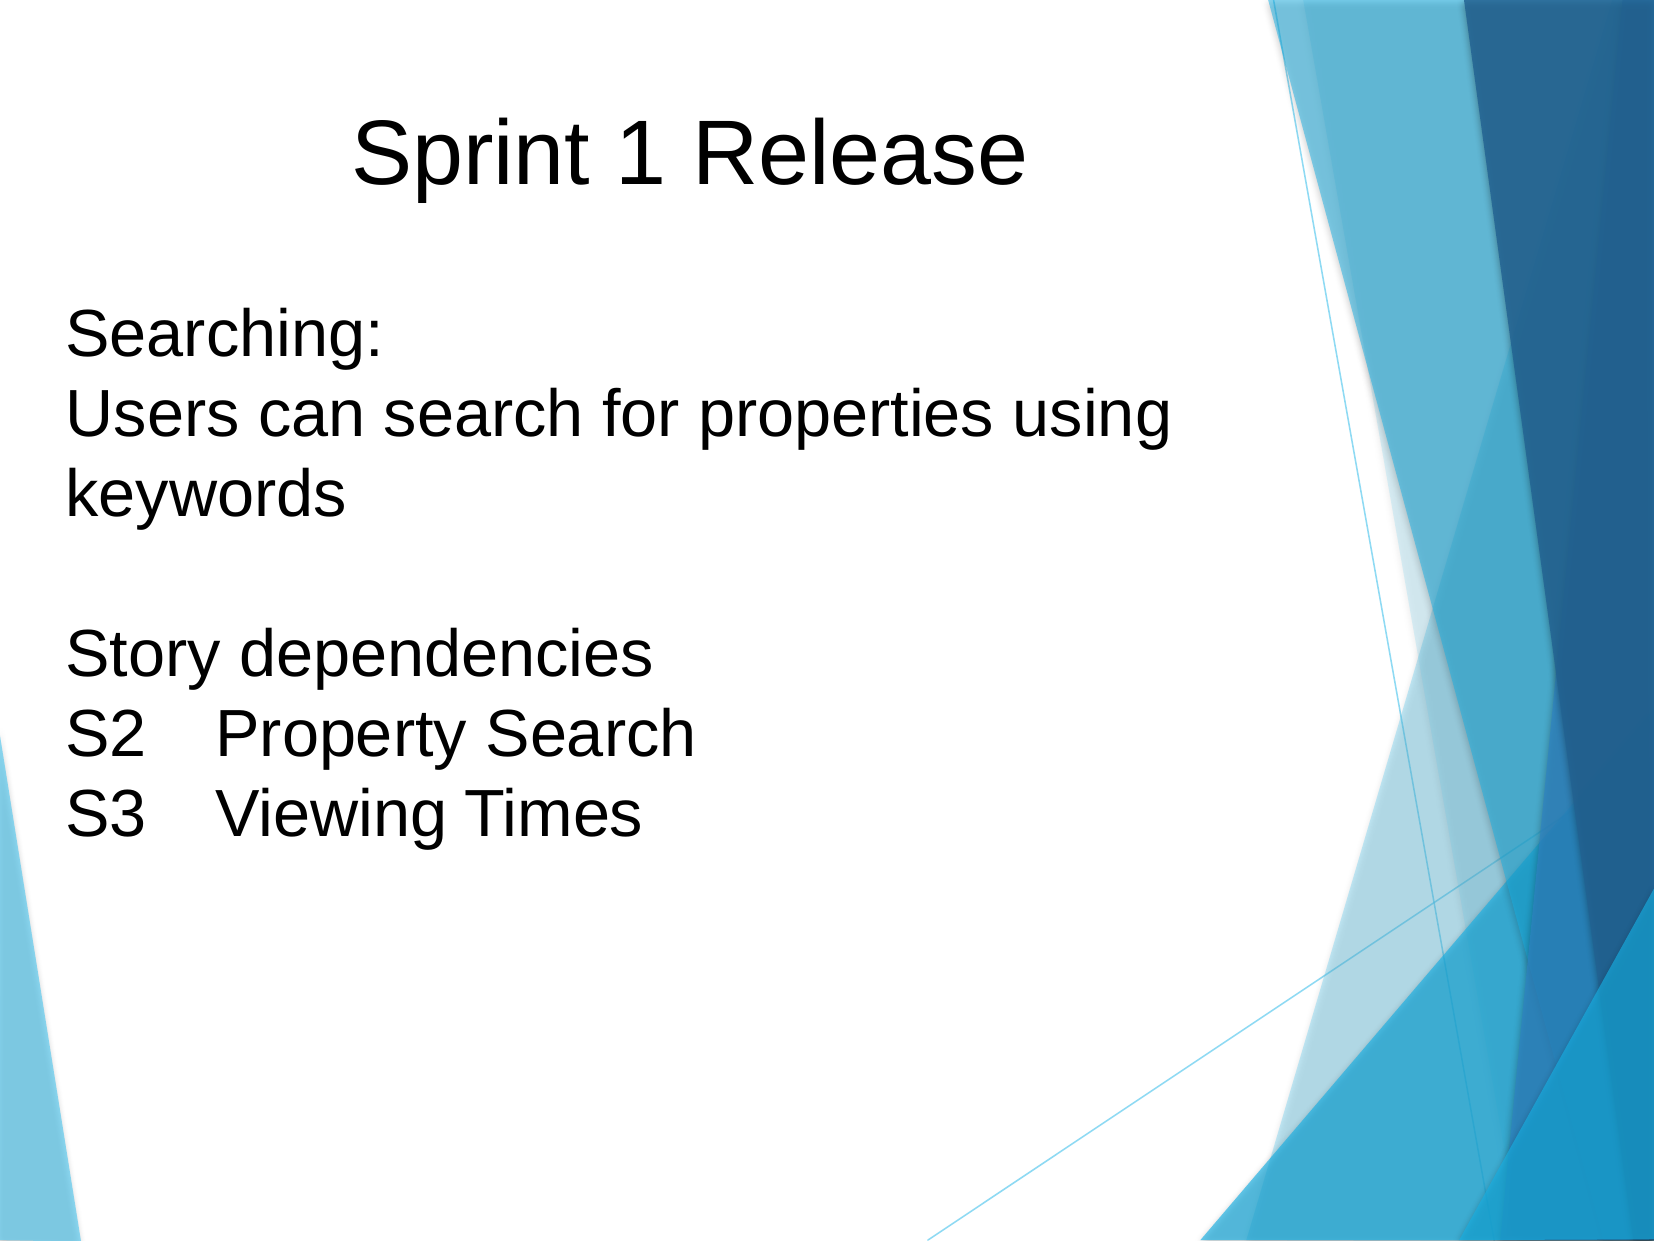

Sprint 1 Release
Searching:
Users can search for properties using keywords

Story dependencies
S2	Property Search
S3	Viewing Times